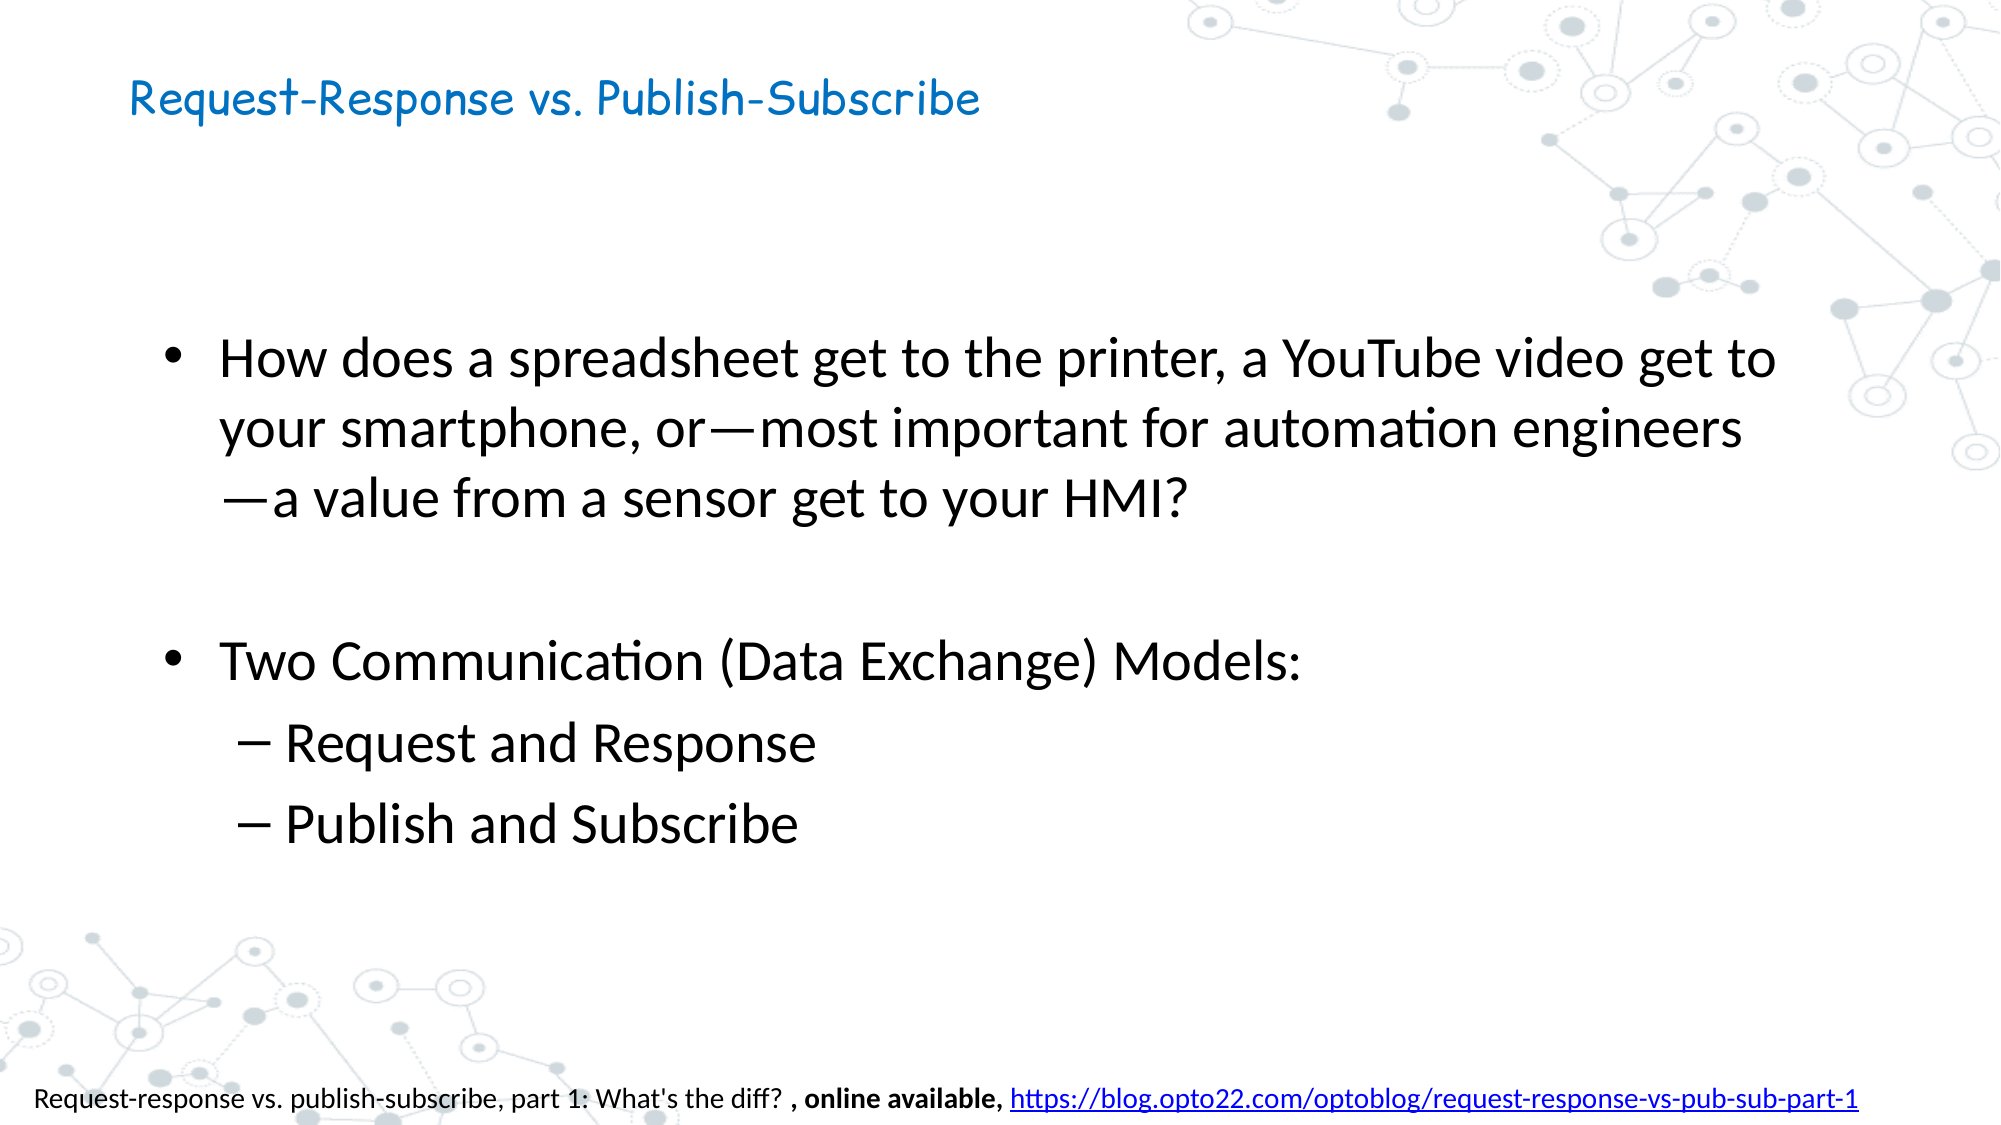

# Request-Response vs. Publish-Subscribe
How does a spreadsheet get to the printer, a YouTube video get to your smartphone, or—most important for automation engineers—a value from a sensor get to your HMI?

Two Communication (Data Exchange) Models:
Request and Response
Publish and Subscribe

Request-response vs. publish-subscribe, part 1: What's the diff? , online available, https://blog.opto22.com/optoblog/request-response-vs-pub-sub-part-1